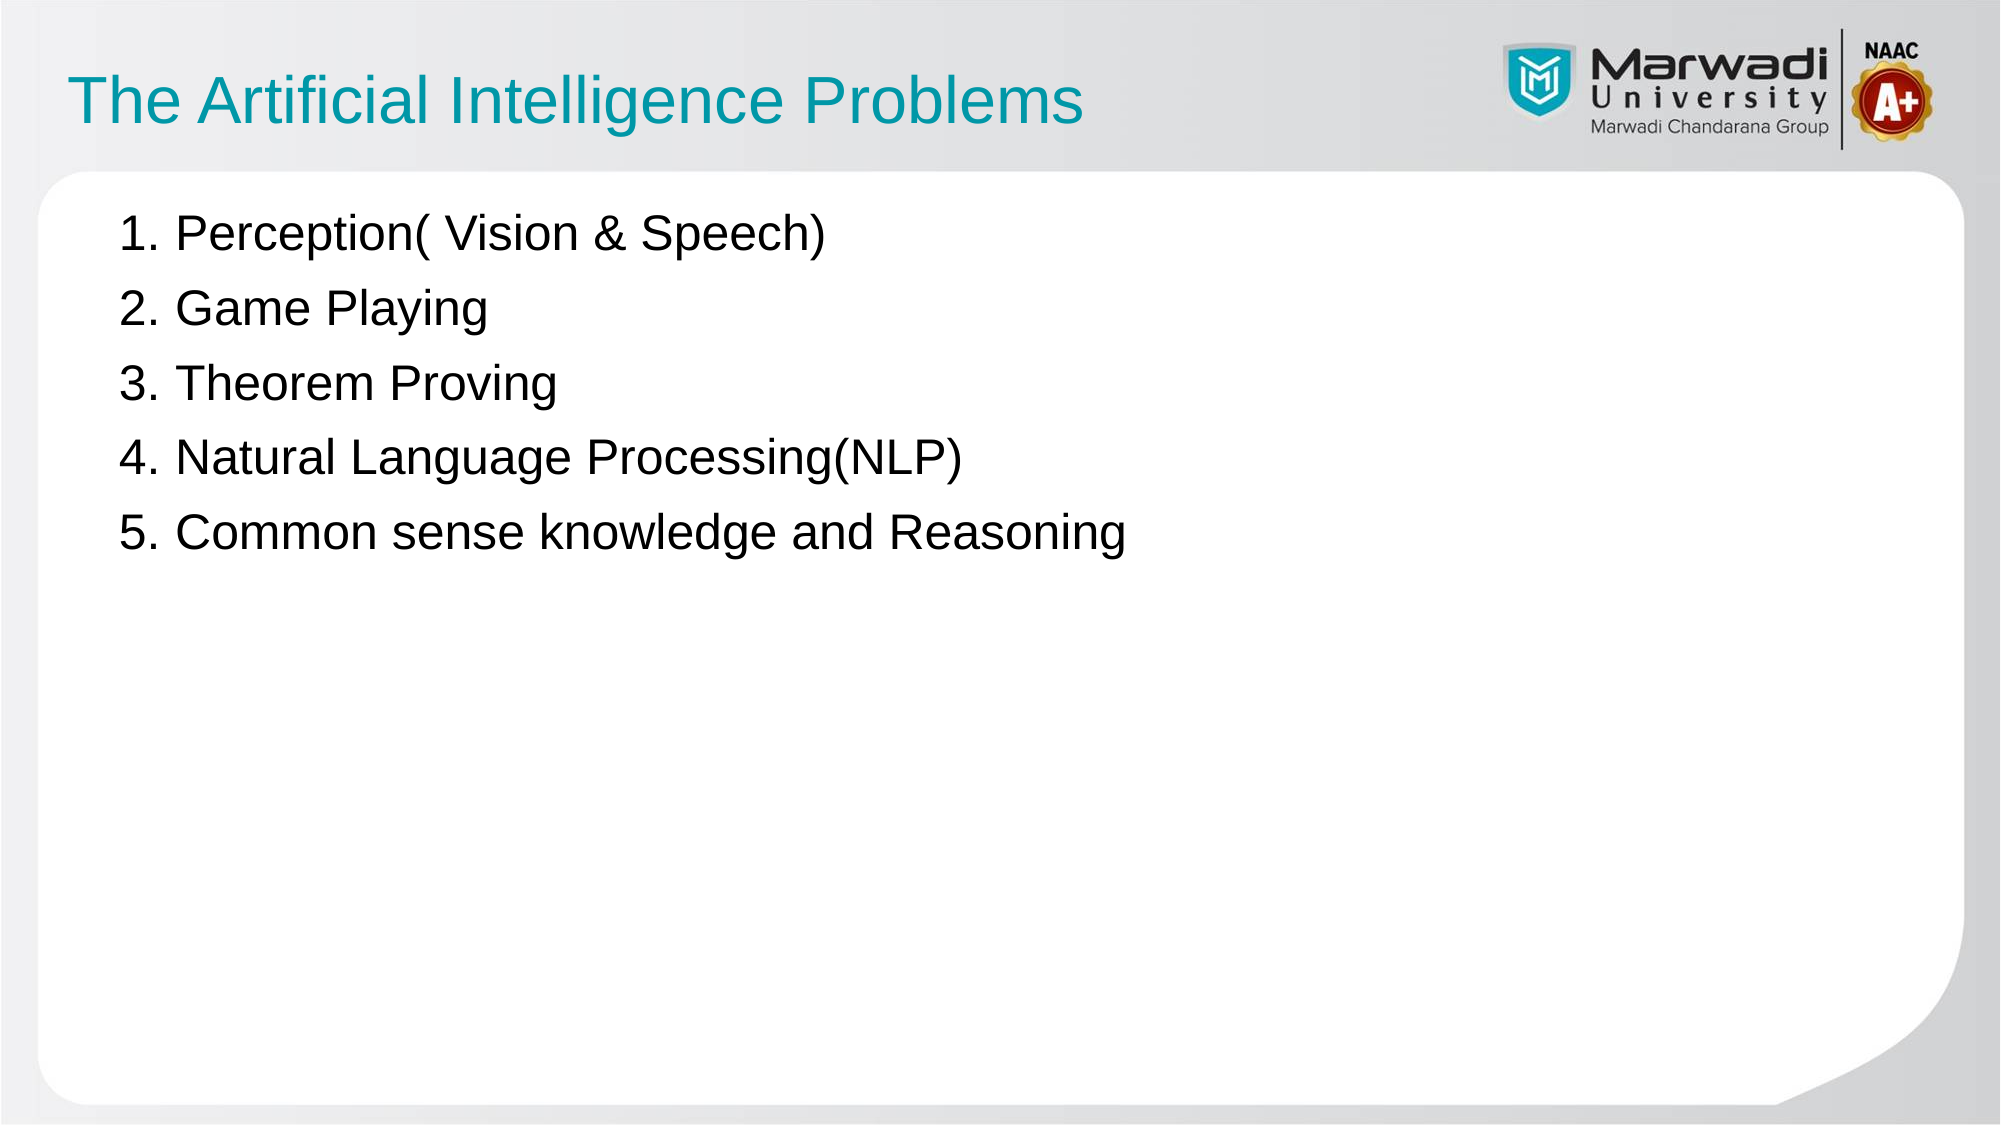

The Artificial Intelligence Problems
Perception( Vision & Speech)
Game Playing
Theorem Proving
Natural Language Processing(NLP)
Common sense knowledge and Reasoning